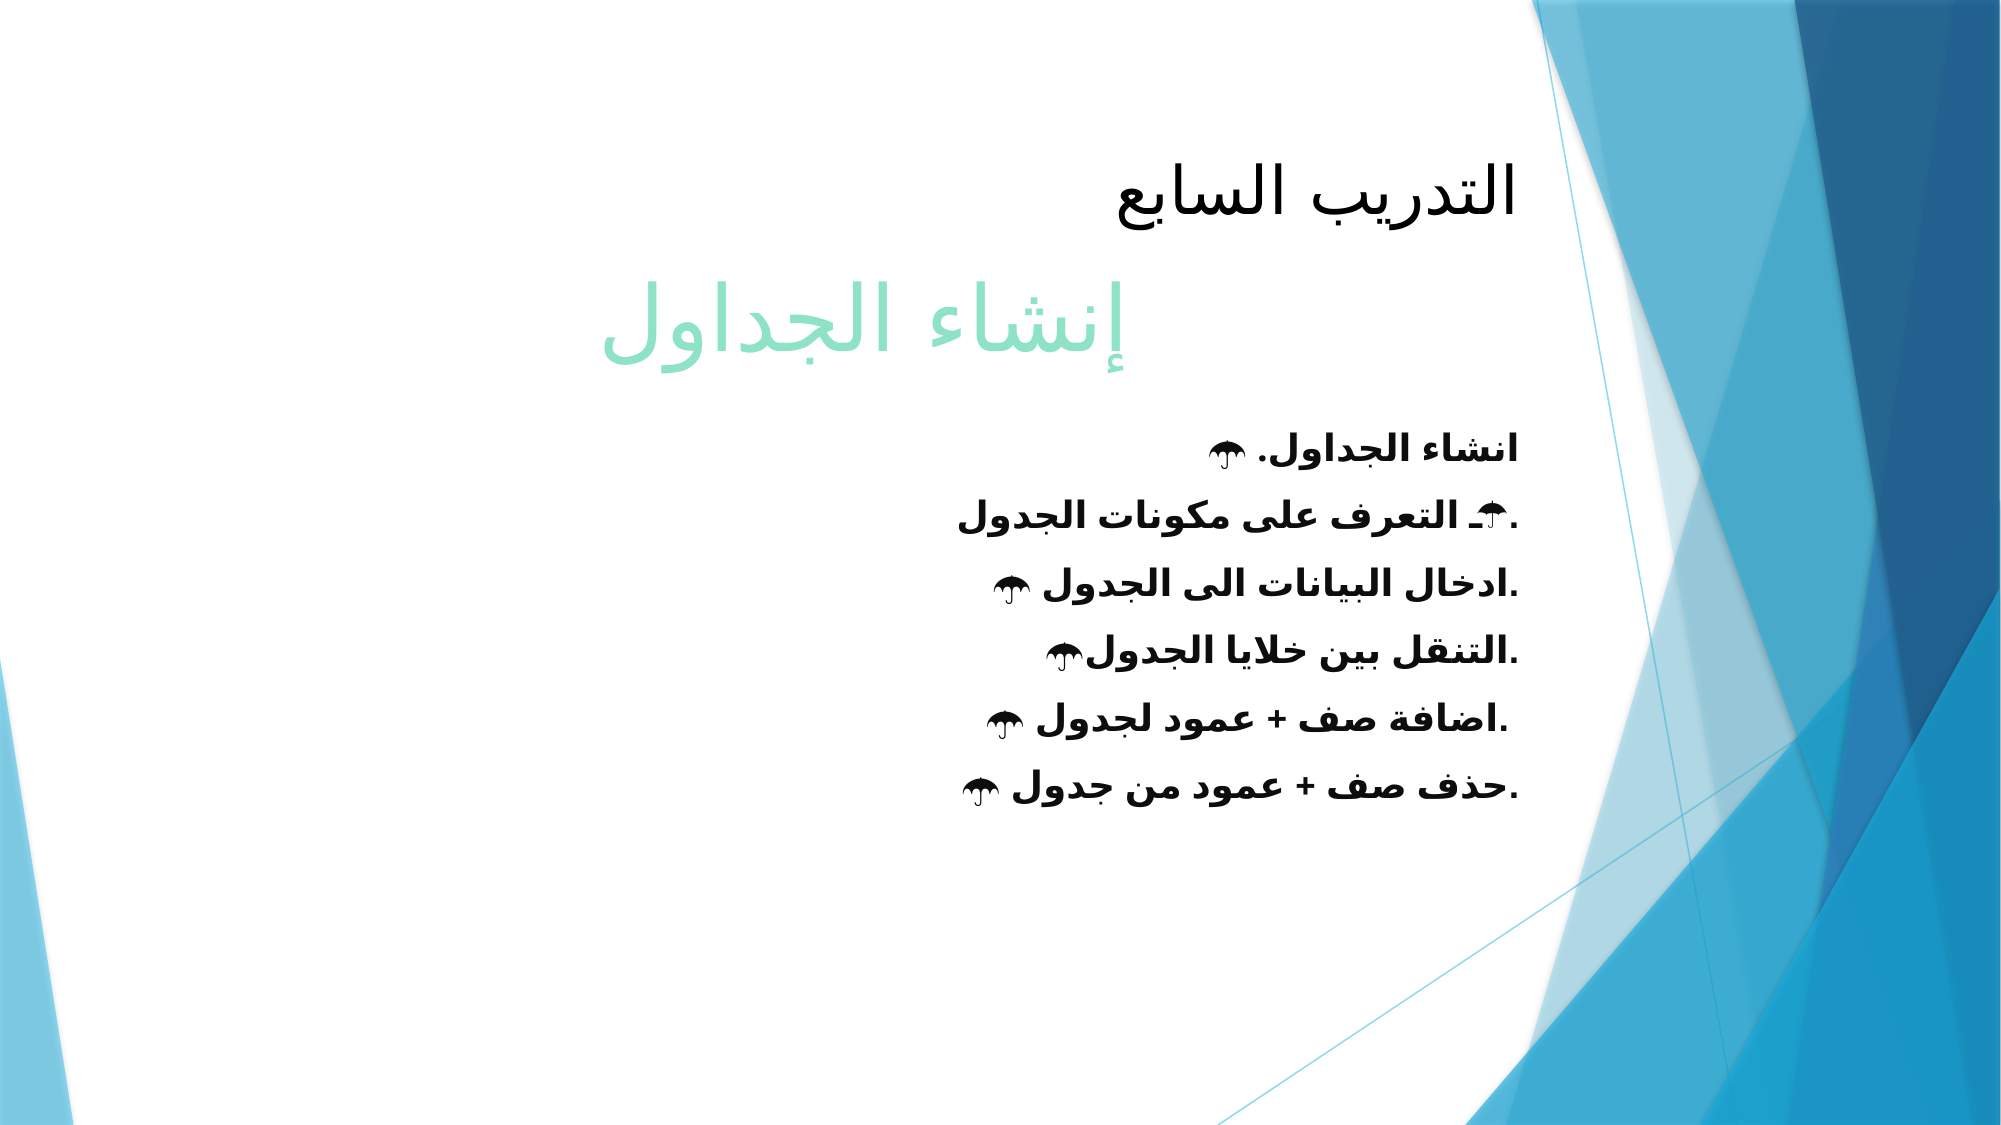

التدريب السابع
إنشاء الجداول

☂ انشاء الجداول.
☂ التعرف على مكونات الجدول.
☂ ادخال البيانات الى الجدول.
☂التنقل بين خلايا الجدول.
☂ اضافة صف + عمود لجدول.
☂ حذف صف + عمود من جدول.